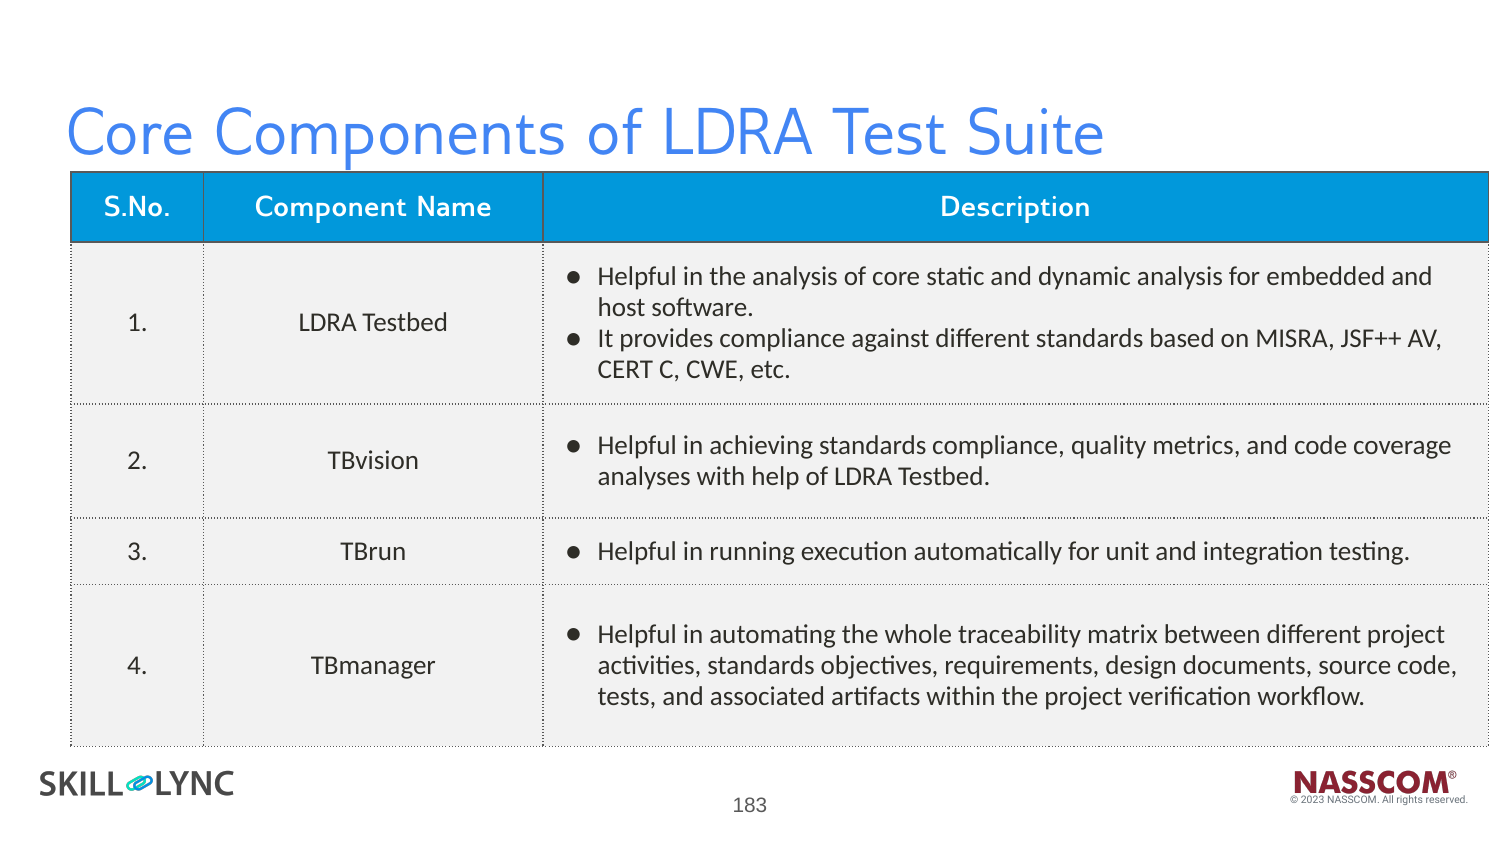

# Core Components of LDRA Test Suite
| S.No. | Component Name | Description |
| --- | --- | --- |
| 1. | LDRA Testbed | Helpful in the analysis of core static and dynamic analysis for embedded and host software. It provides compliance against different standards based on MISRA, JSF++ AV, CERT C, CWE, etc. |
| 2. | TBvision | Helpful in achieving standards compliance, quality metrics, and code coverage analyses with help of LDRA Testbed. |
| 3. | TBrun | Helpful in running execution automatically for unit and integration testing. |
| 4. | TBmanager | Helpful in automating the whole traceability matrix between different project activities, standards objectives, requirements, design documents, source code, tests, and associated artifacts within the project verification workflow. |
183